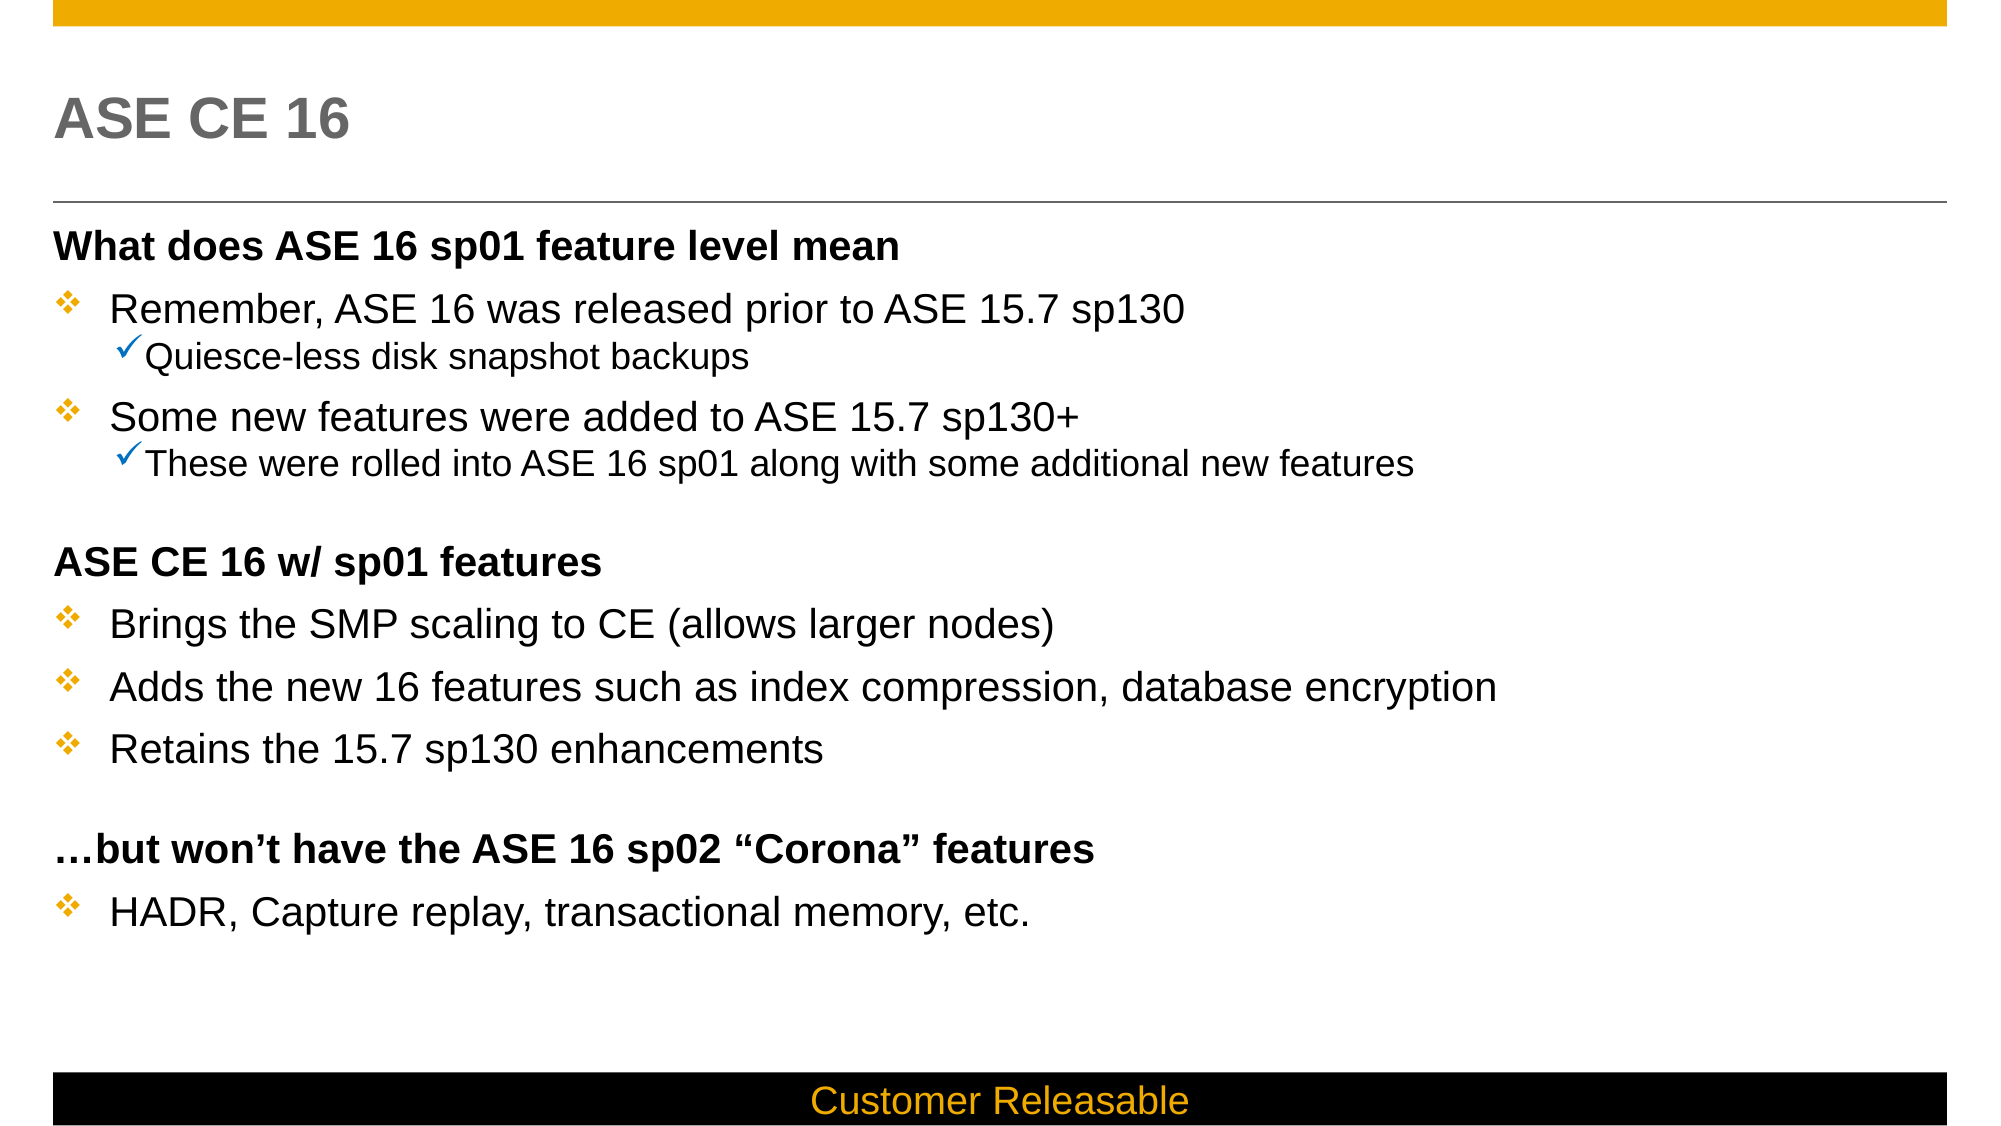

# ASE CE 16
What does ASE 16 sp01 feature level mean
Remember, ASE 16 was released prior to ASE 15.7 sp130
Quiesce-less disk snapshot backups
Some new features were added to ASE 15.7 sp130+
These were rolled into ASE 16 sp01 along with some additional new features
ASE CE 16 w/ sp01 features
Brings the SMP scaling to CE (allows larger nodes)
Adds the new 16 features such as index compression, database encryption
Retains the 15.7 sp130 enhancements
…but won’t have the ASE 16 sp02 “Corona” features
HADR, Capture replay, transactional memory, etc.